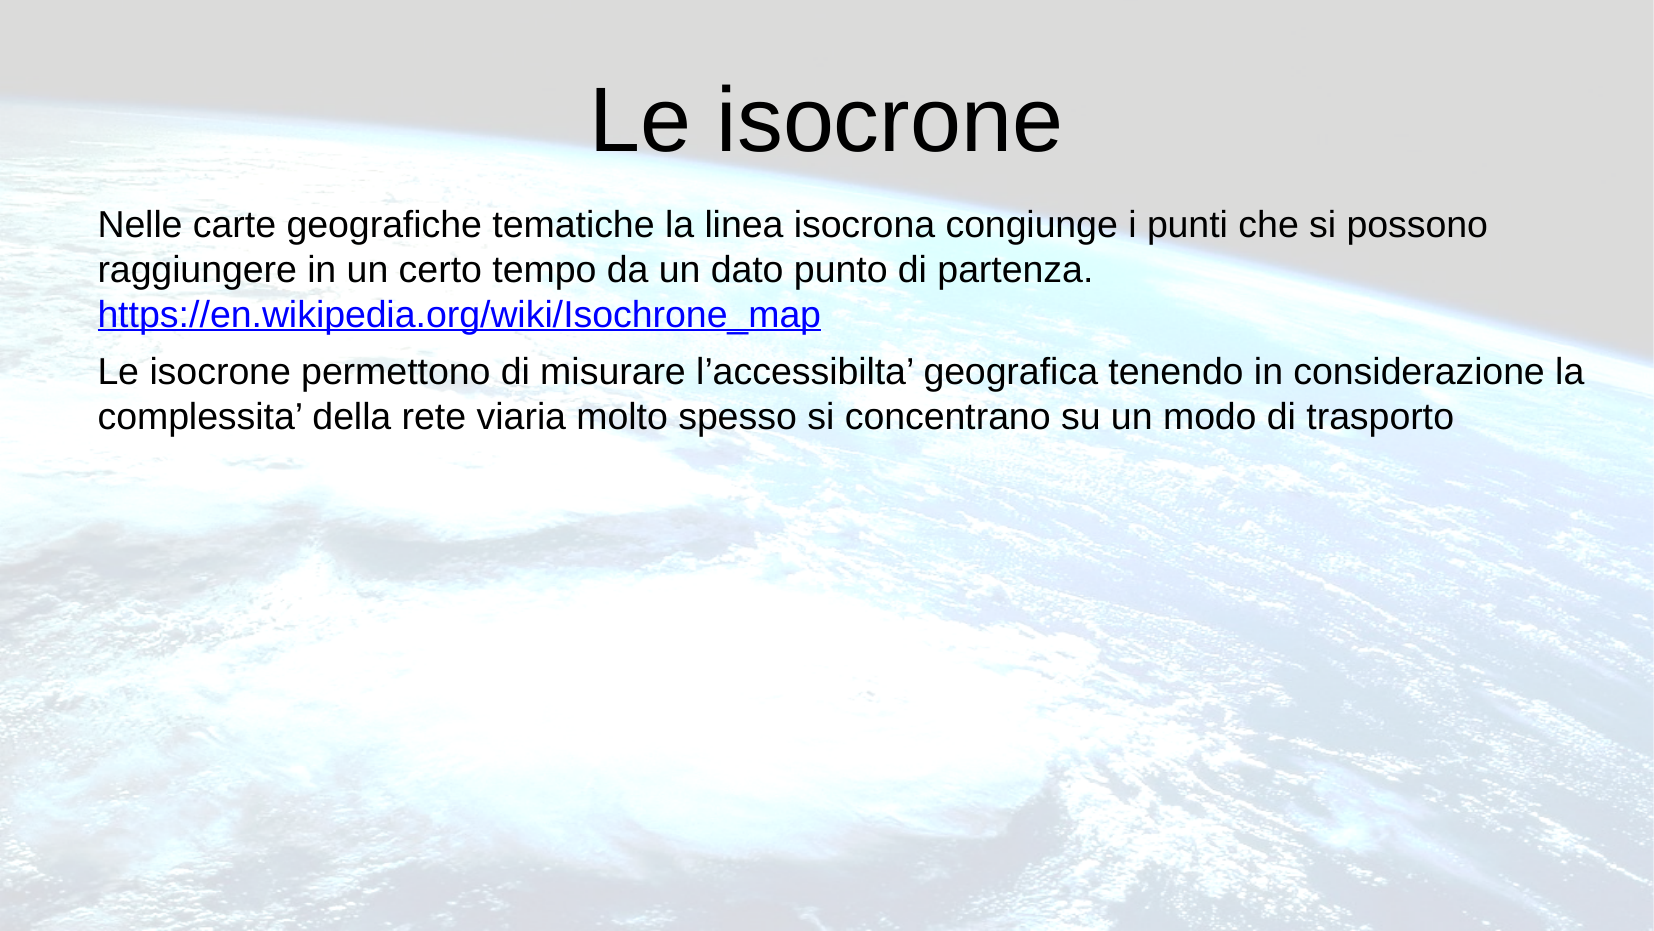

Le isocrone
Nelle carte geografiche tematiche la linea isocrona congiunge i punti che si possono raggiungere in un certo tempo da un dato punto di partenza.
https://en.wikipedia.org/wiki/Isochrone_map

Le isocrone permettono di misurare l’accessibilta’ geografica tenendo in considerazione la complessita’ della rete viaria molto spesso si concentrano su un modo di trasporto